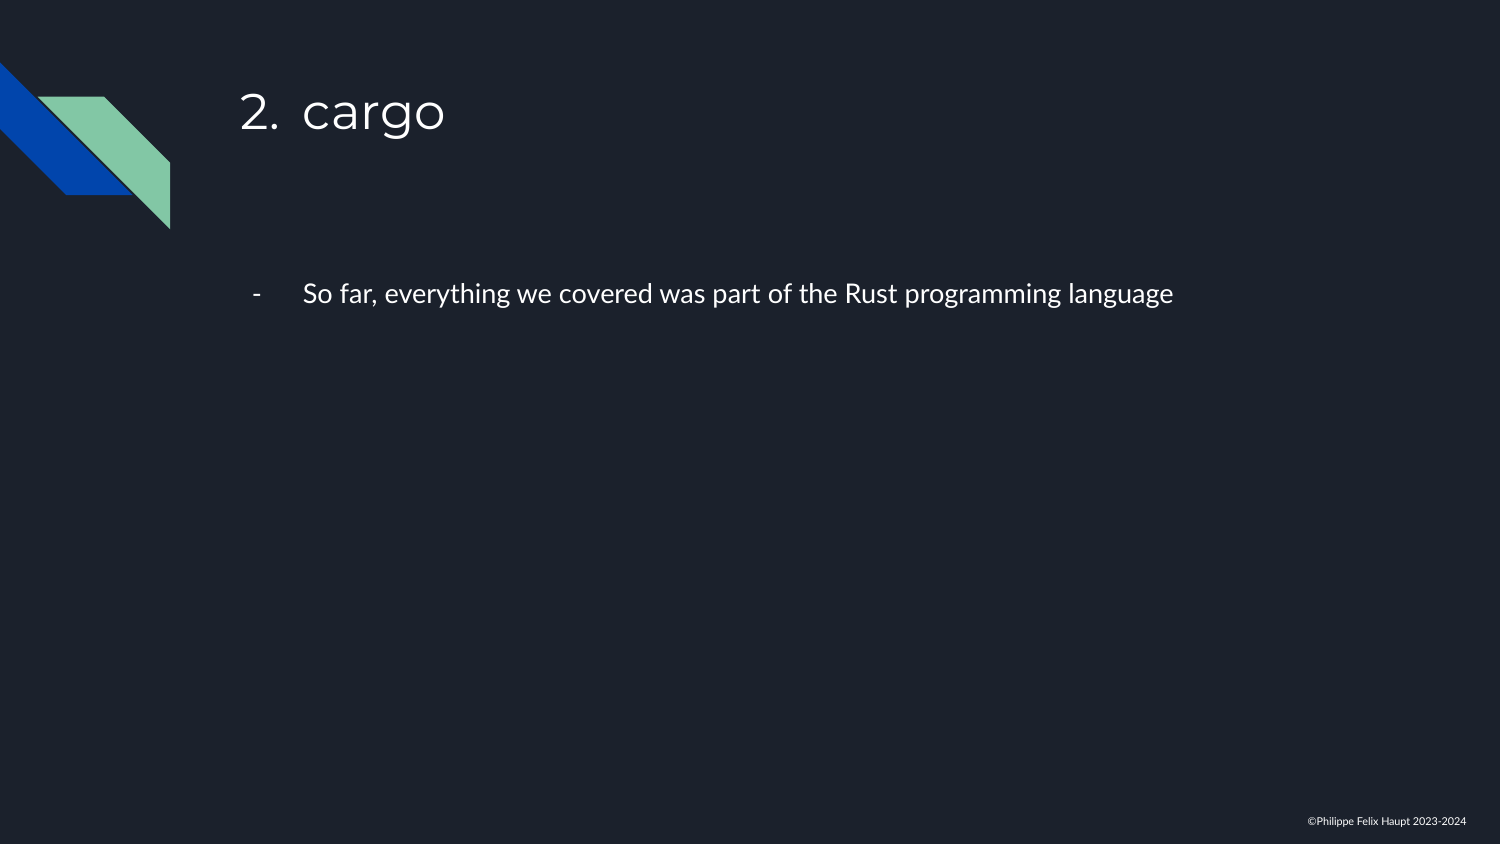

# cargo
So far, everything we covered was part of the Rust programming language
©Philippe Felix Haupt 2023-2024